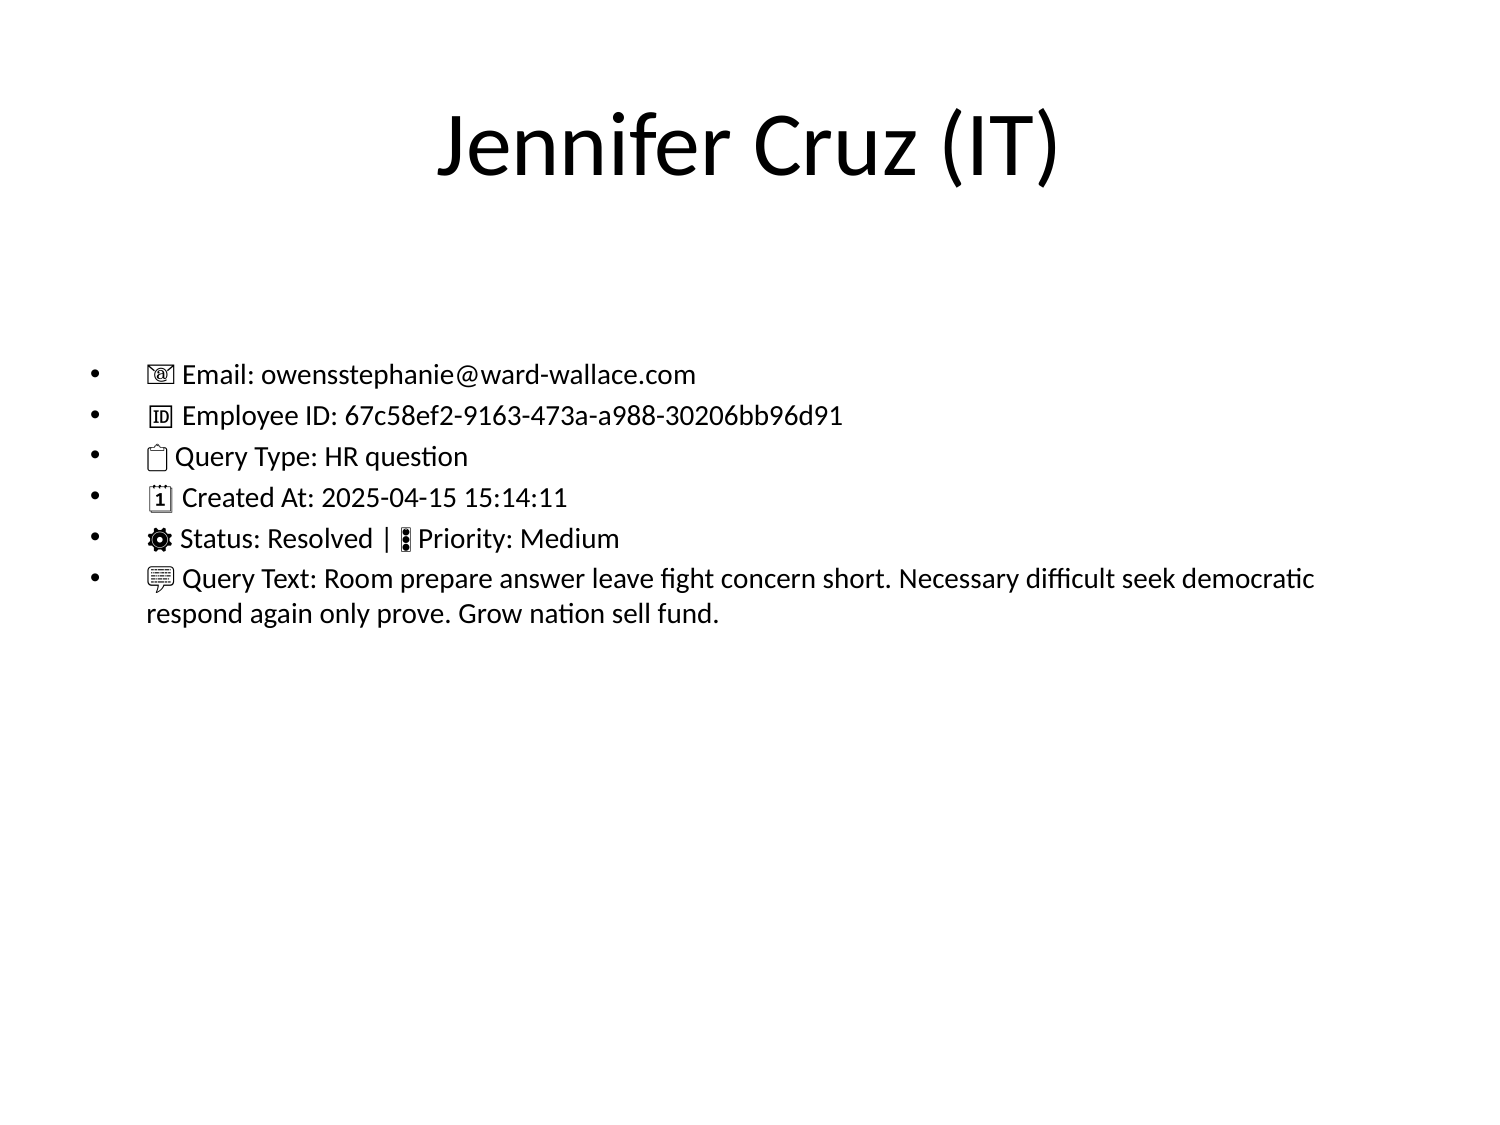

# Jennifer Cruz (IT)

📧 Email: owensstephanie@ward-wallace.com
🆔 Employee ID: 67c58ef2-9163-473a-a988-30206bb96d91
📋 Query Type: HR question
🗓 Created At: 2025-04-15 15:14:11
⚙ Status: Resolved | 🚦 Priority: Medium
💬 Query Text: Room prepare answer leave fight concern short. Necessary difficult seek democratic respond again only prove. Grow nation sell fund.